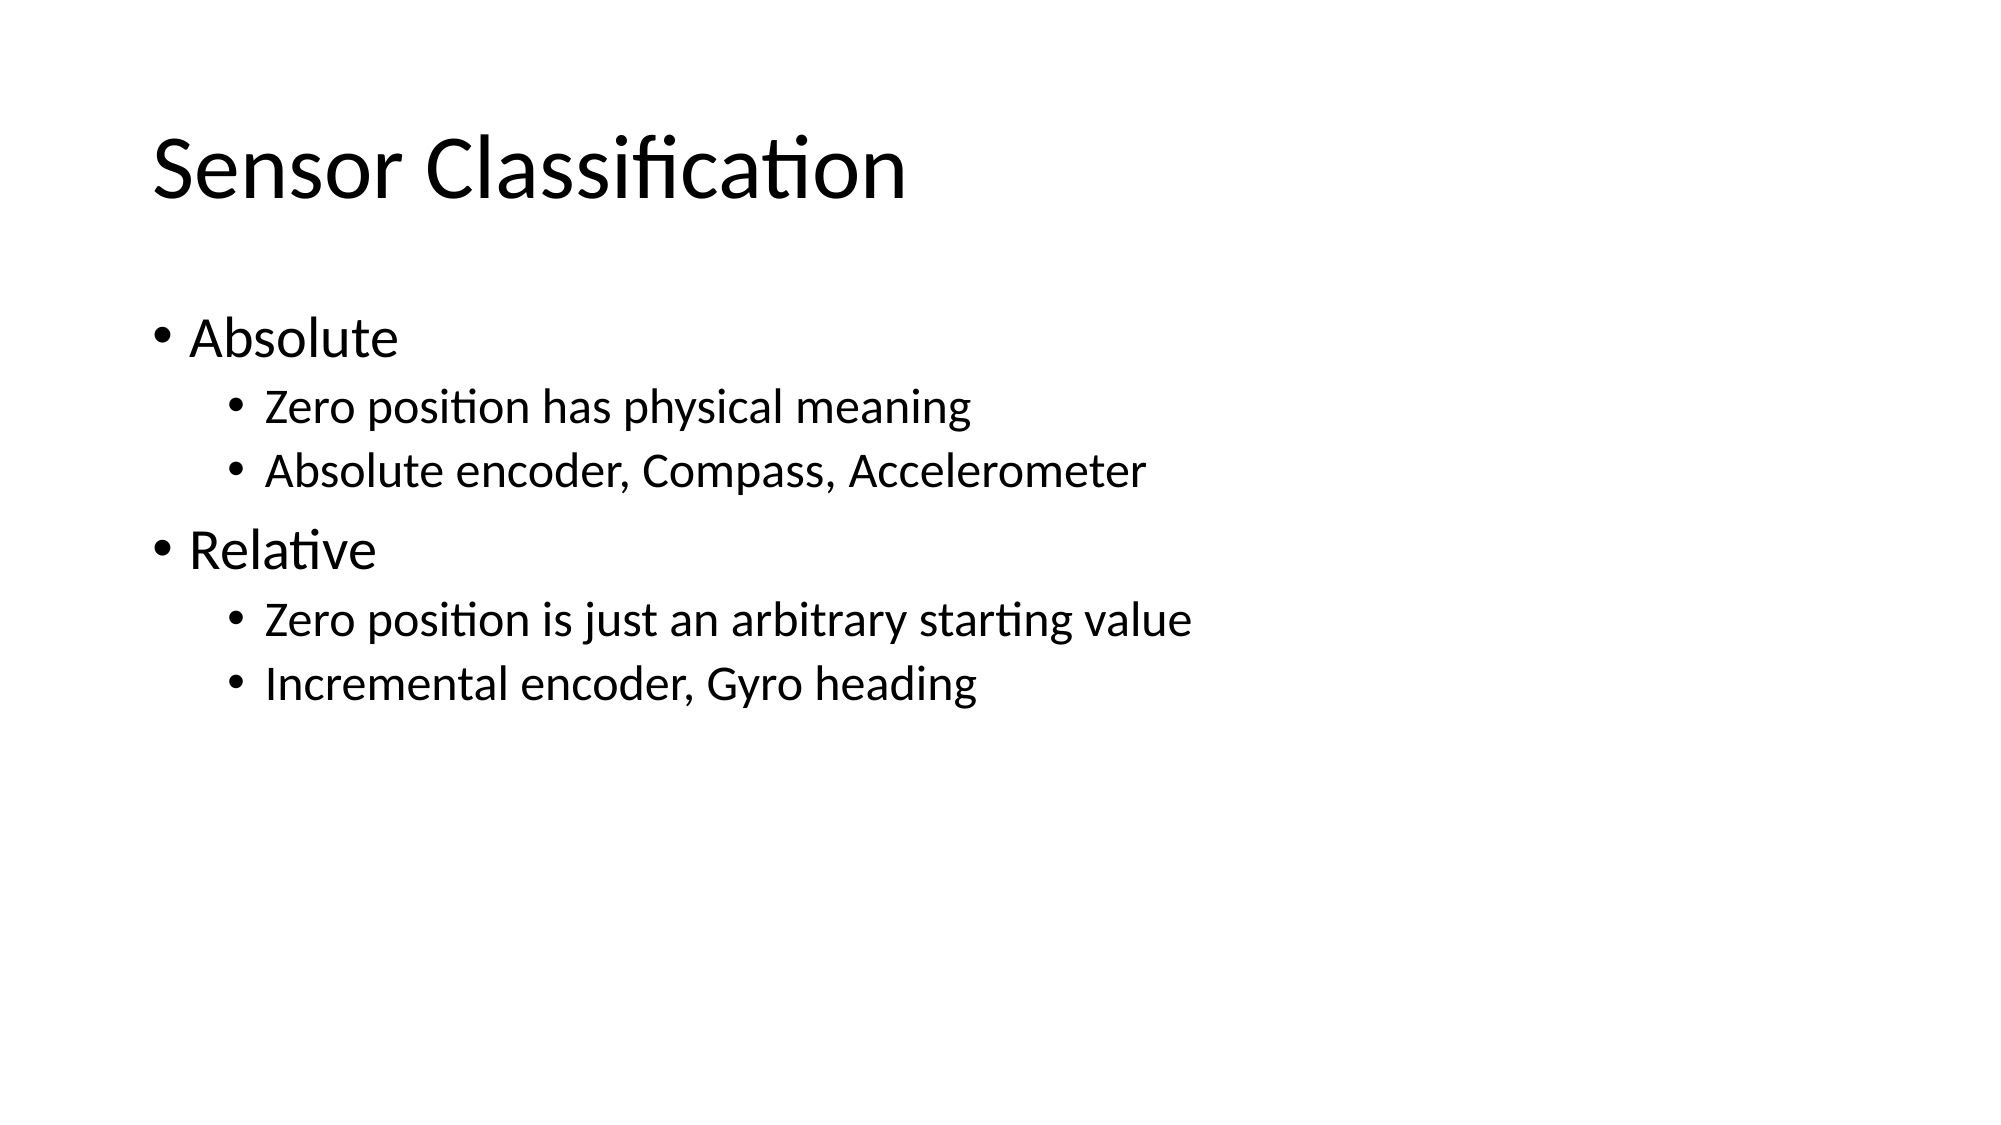

# Sensor Classification
Absolute
Zero position has physical meaning
Absolute encoder, Compass, Accelerometer
Relative
Zero position is just an arbitrary starting value
Incremental encoder, Gyro heading